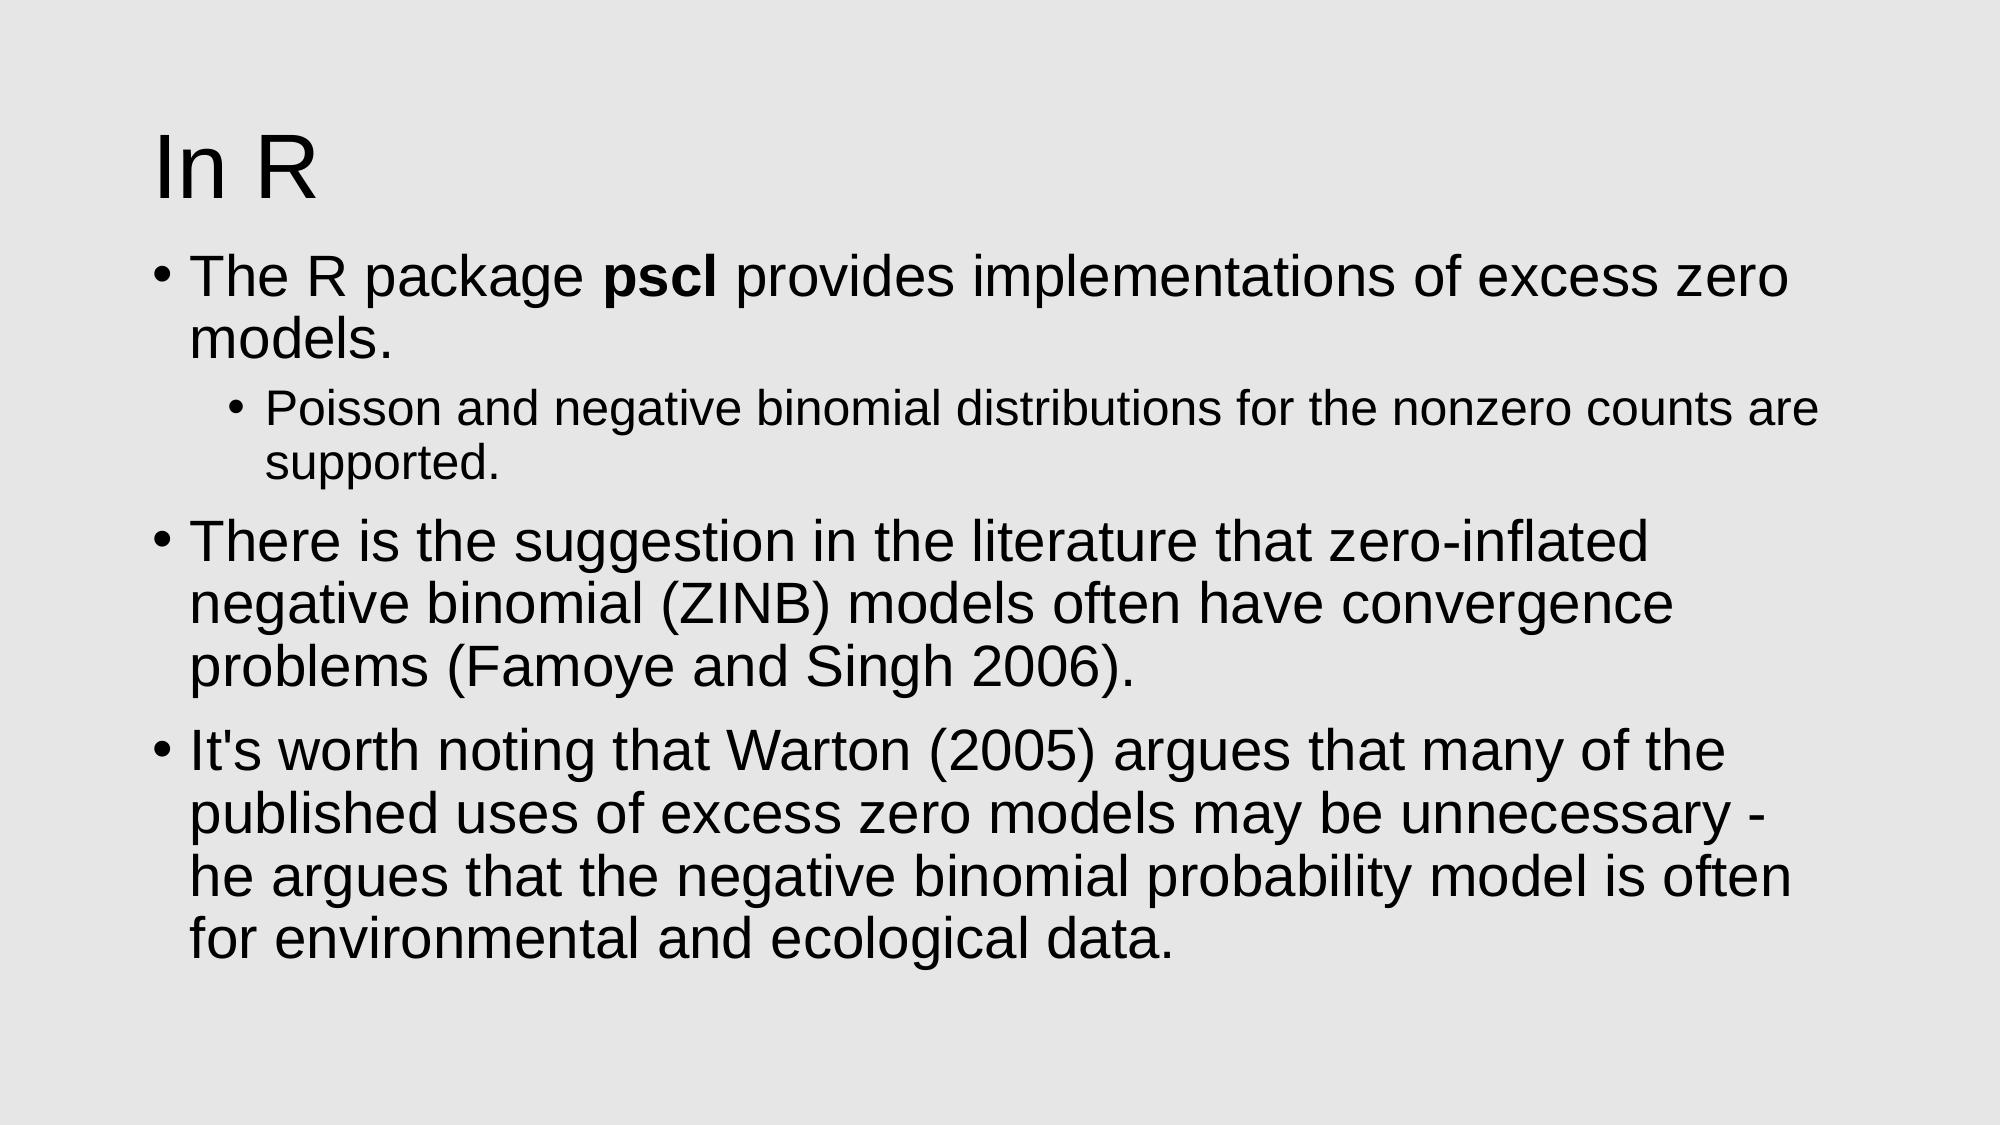

# In R
The R package pscl provides implementations of excess zero models.
Poisson and negative binomial distributions for the nonzero counts are supported.
There is the suggestion in the literature that zero-inflated negative binomial (ZINB) models often have convergence problems (Famoye and Singh 2006).
It's worth noting that Warton (2005) argues that many of the published uses of excess zero models may be unnecessary - he argues that the negative binomial probability model is often for environmental and ecological data.